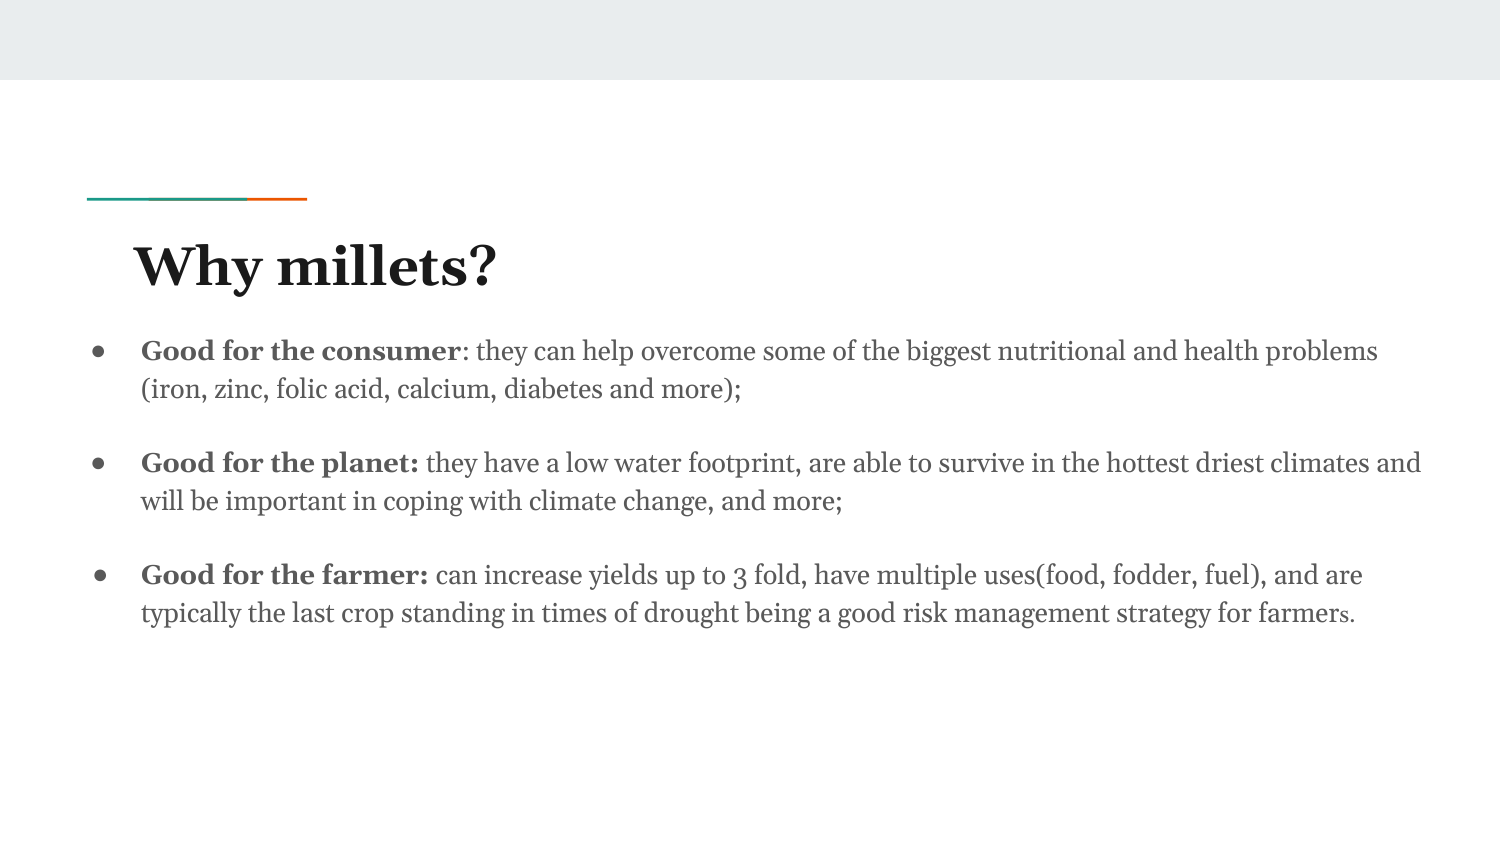

# Why millets?

Good for the consumer: they can help overcome some of the biggest nutritional and health problems (iron, zinc, folic acid, calcium, diabetes and more);

Good for the planet: they have a low water footprint, are able to survive in the hottest driest climates and will be important in coping with climate change, and more;

Good for the farmer: can increase yields up to 3 fold, have multiple uses(food, fodder, fuel), and are typically the last crop standing in times of drought being a good risk management strategy for farmers.